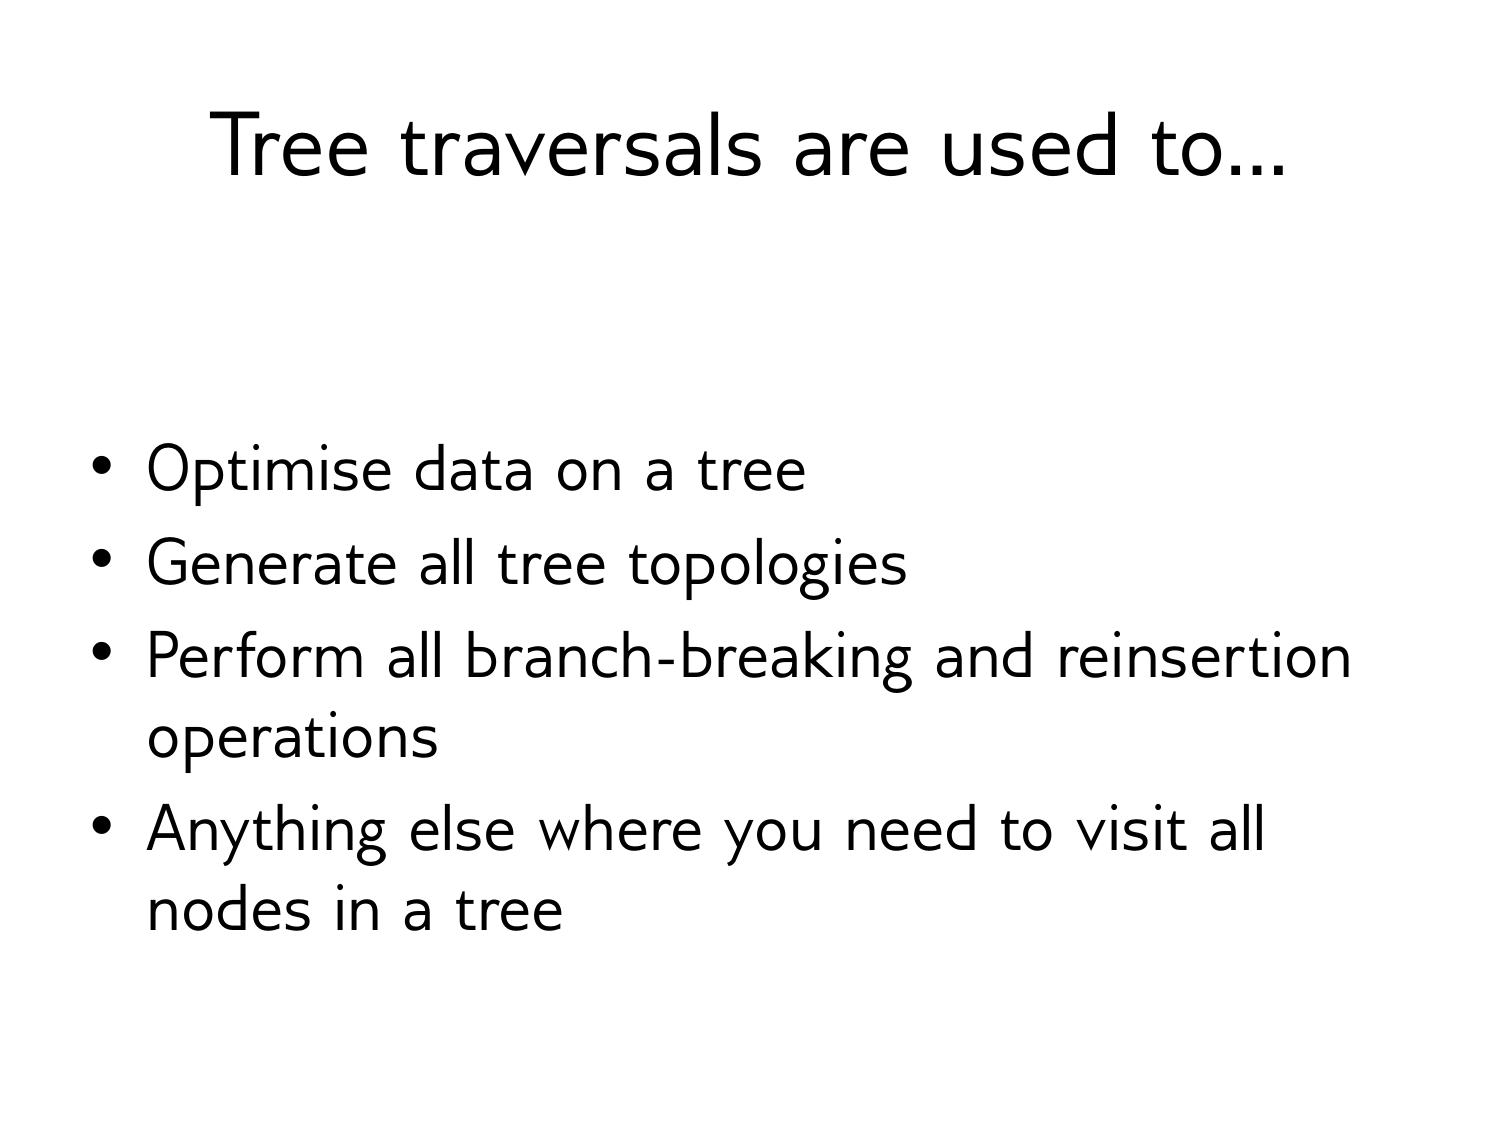

# Tree traversals are used to…
Optimise data on a tree
Generate all tree topologies
Perform all branch-breaking and reinsertion operations
Anything else where you need to visit all nodes in a tree